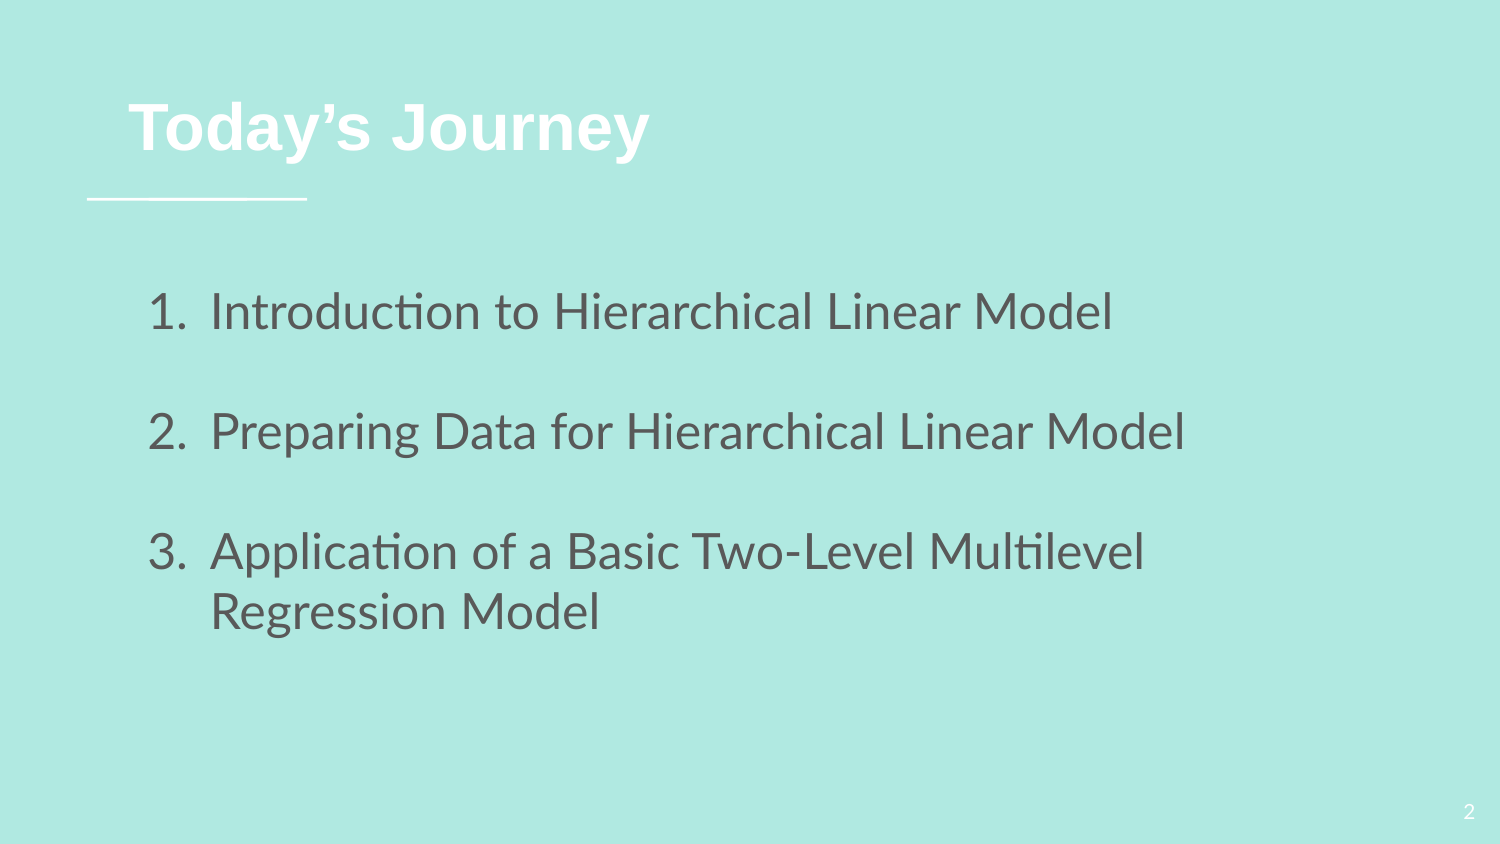

# Today’s Journey
Introduction to Hierarchical Linear Model

Preparing Data for Hierarchical Linear Model

Application of a Basic Two-Level Multilevel Regression Model
2